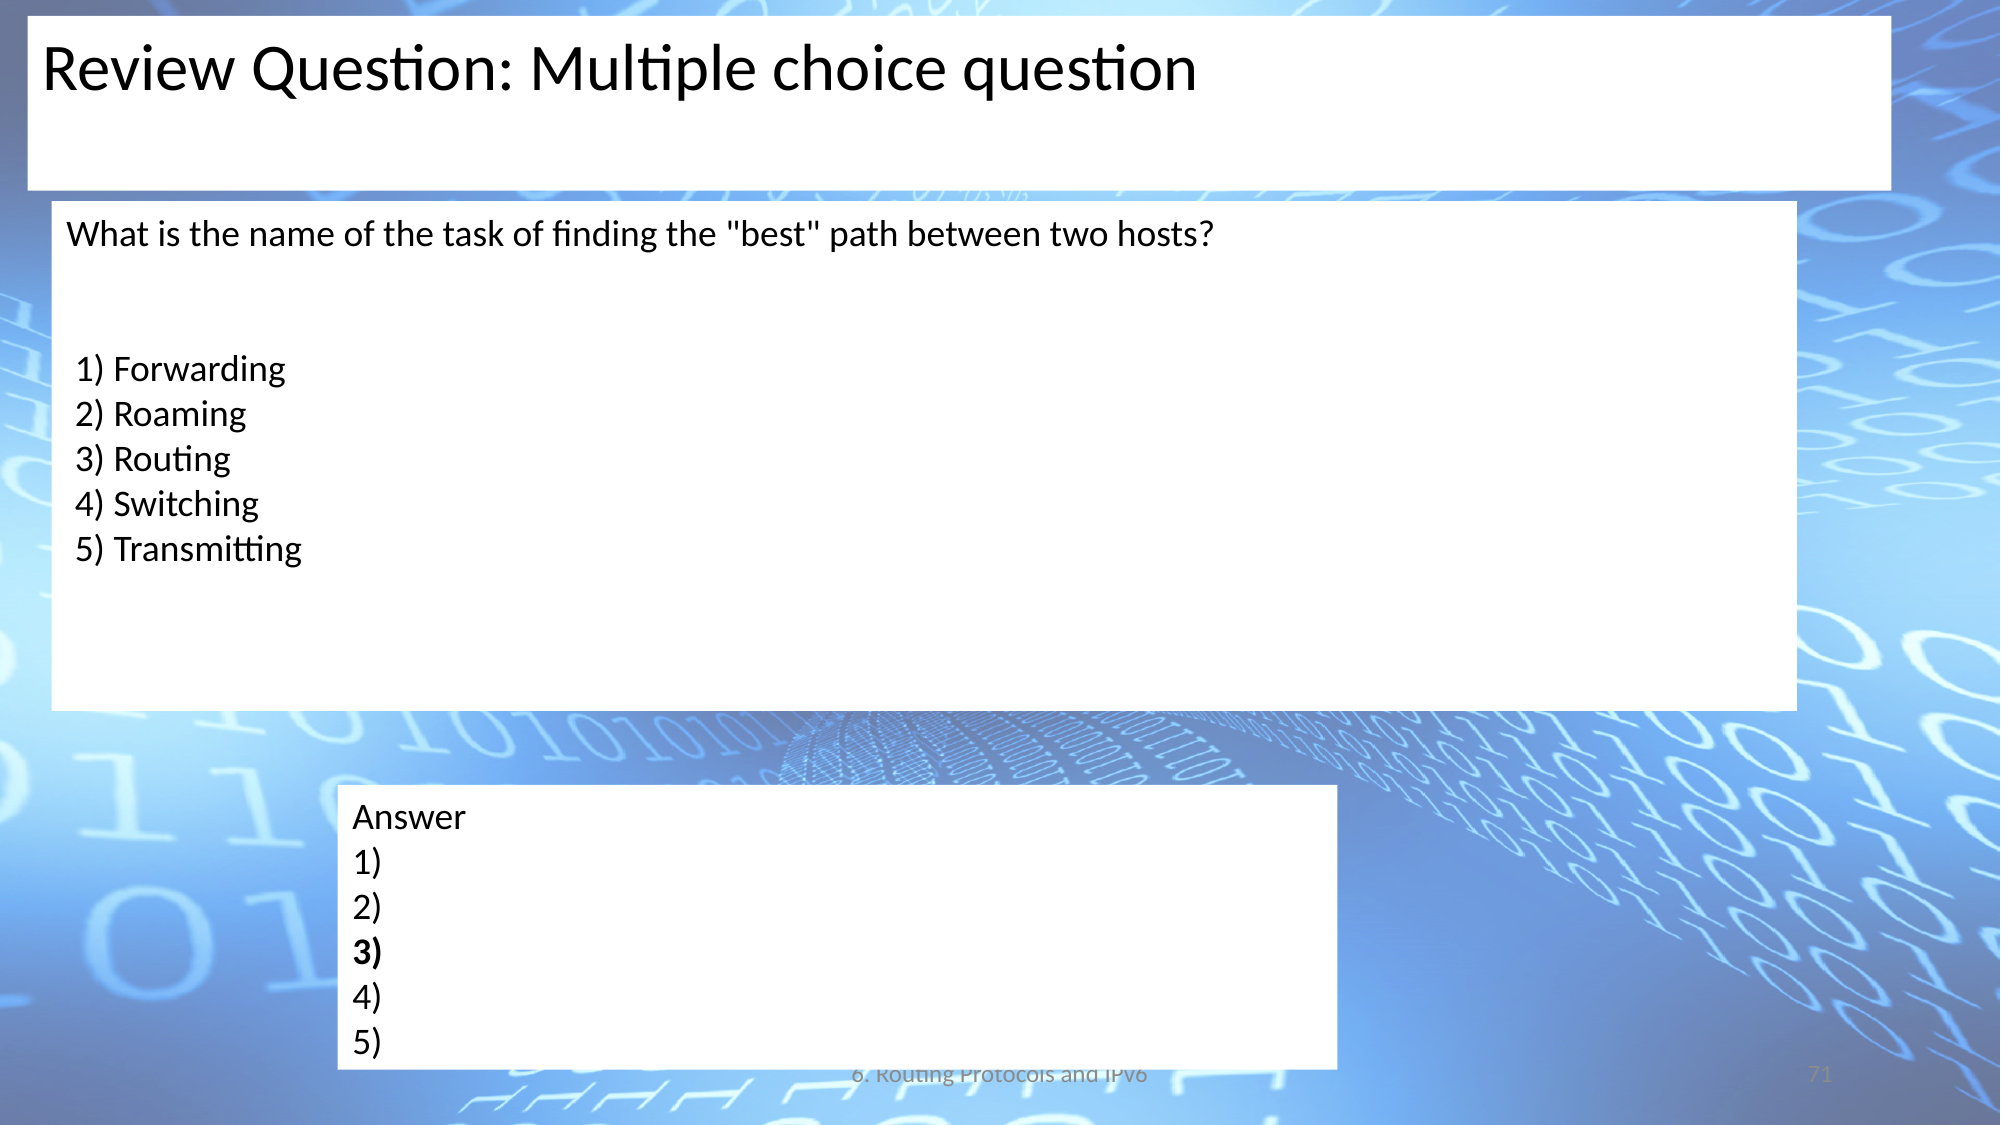

Review Question: Multiple choice question

What is the name of the task of finding the "best" path between two hosts?

 1) Forwarding
 2) Roaming
 3) Routing
 4) Switching
 5) Transmitting

Answer
1)
2)
3)
4)
5)
6. Routing Protocols and IPv6
71